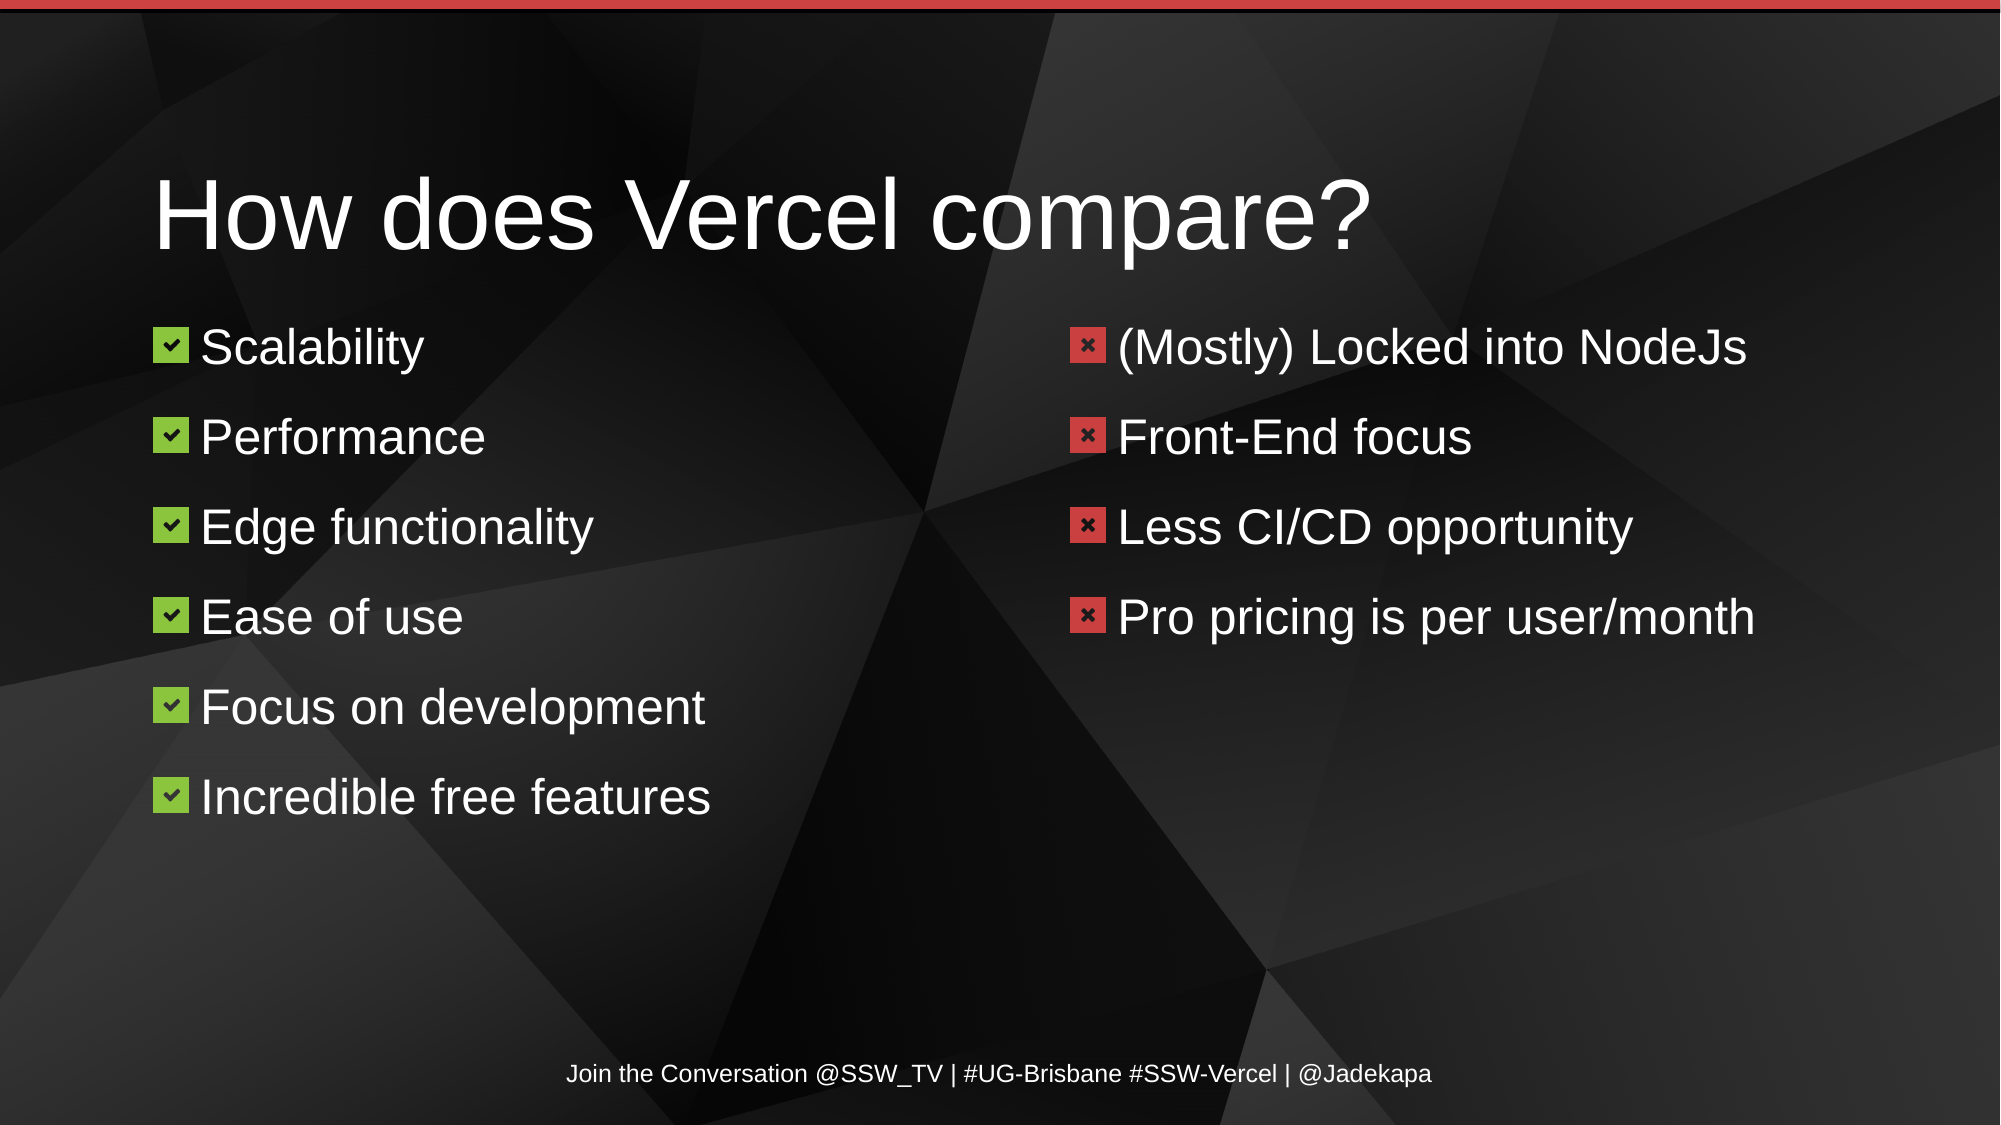

# How does Vercel compare?
Scalability
Performance
Edge functionality
Ease of use
Focus on development
Incredible free features
(Mostly) Locked into NodeJs
Front-End focus
Less CI/CD opportunity
Pro pricing is per user/month

Join the Conversation @SSW_TV | #UG-Brisbane #SSW-Vercel | @Jadekapa